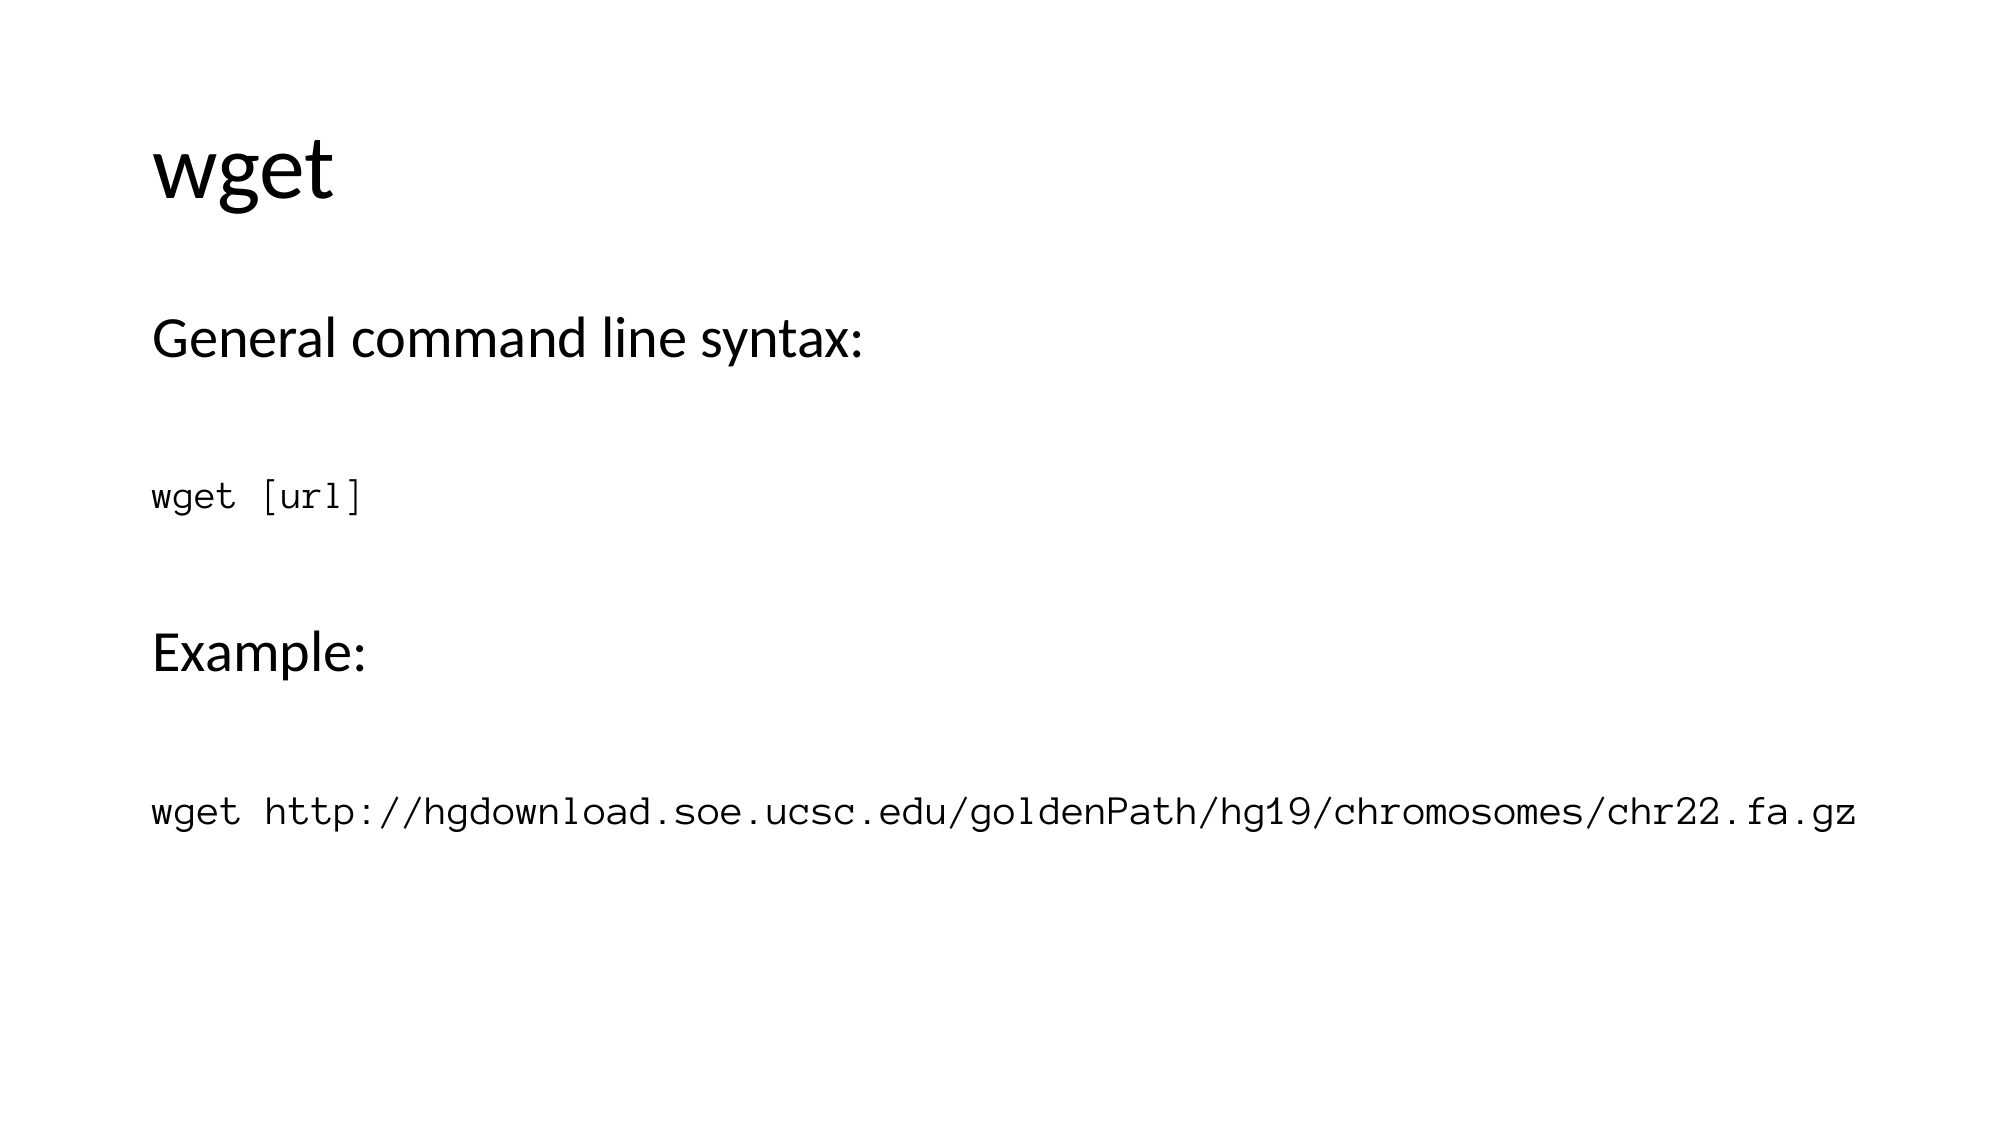

# wget
General command line syntax:

wget [url]

Example:

wget http://hgdownload.soe.ucsc.edu/goldenPath/hg19/chromosomes/chr22.fa.gz